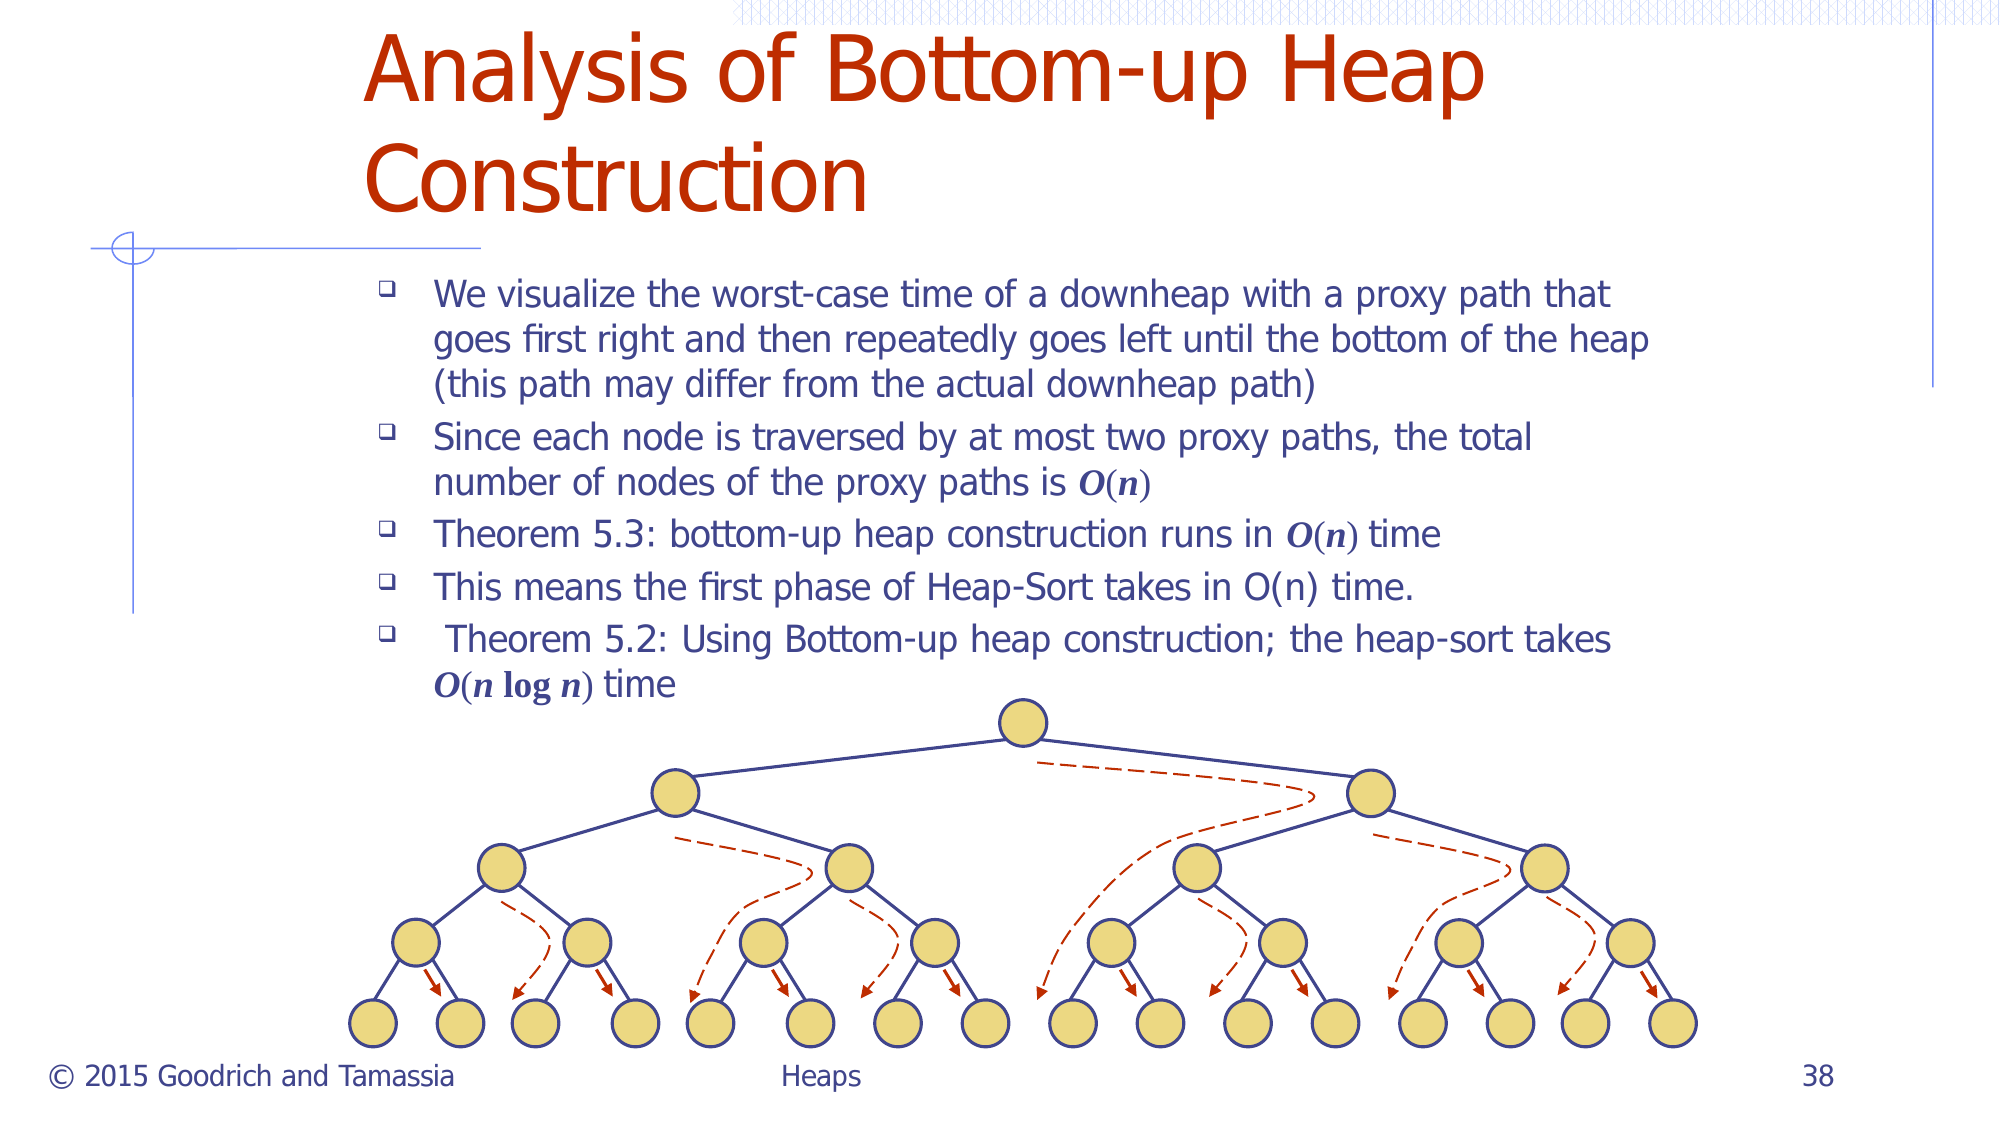

# Analysis of Bottom-up Heap Construction
We visualize the worst-case time of a downheap with a proxy path that goes first right and then repeatedly goes left until the bottom of the heap (this path may differ from the actual downheap path)
Since each node is traversed by at most two proxy paths, the total number of nodes of the proxy paths is O(n)
Theorem 5.3: bottom-up heap construction runs in O(n) time
This means the first phase of Heap-Sort takes in O(n) time.
 Theorem 5.2: Using Bottom-up heap construction; the heap-sort takes O(n log n) time

© 2015 Goodrich and Tamassia
Heaps
38